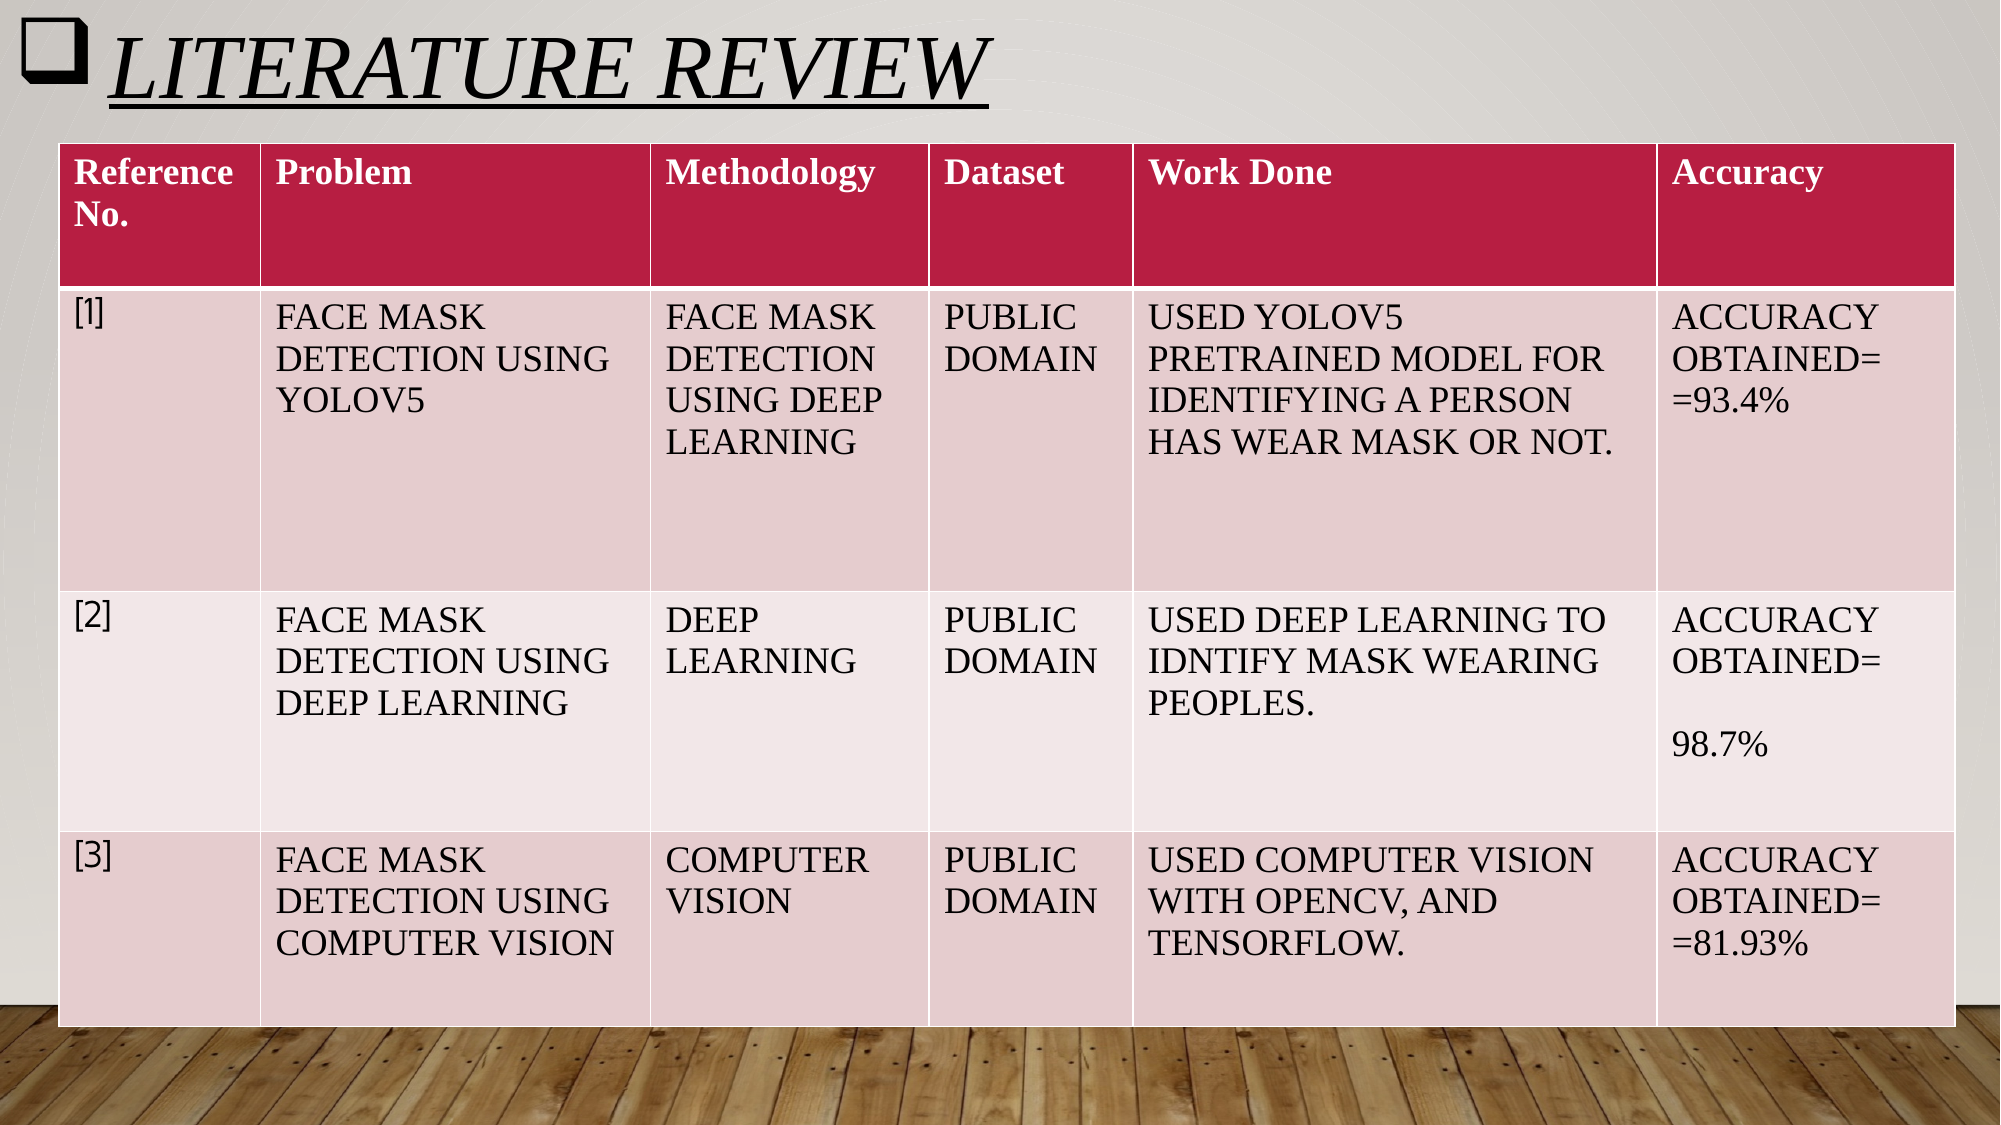

LITERATURE REVIEW

| Reference No. | Problem | Methodology | Dataset | Work Done | Accuracy |
| --- | --- | --- | --- | --- | --- |
| [1] | FACE MASK DETECTION USING YOLOV5 | FACE MASK DETECTION USING DEEP LEARNING | PUBLIC DOMAIN | USED YOLOV5 PRETRAINED MODEL FOR IDENTIFYING A PERSON HAS WEAR MASK OR NOT. | ACCURACY OBTAINED= =93.4% |
| [2] | FACE MASK DETECTION USING DEEP LEARNING | DEEP LEARNING | PUBLIC DOMAIN | USED DEEP LEARNING TO IDNTIFY MASK WEARING PEOPLES. | ACCURACY OBTAINED= 98.7% |
| [3] | FACE MASK DETECTION USING COMPUTER VISION | COMPUTER VISION | PUBLIC DOMAIN | USED COMPUTER VISION WITH OPENCV, AND TENSORFLOW. | ACCURACY OBTAINED= =81.93% |